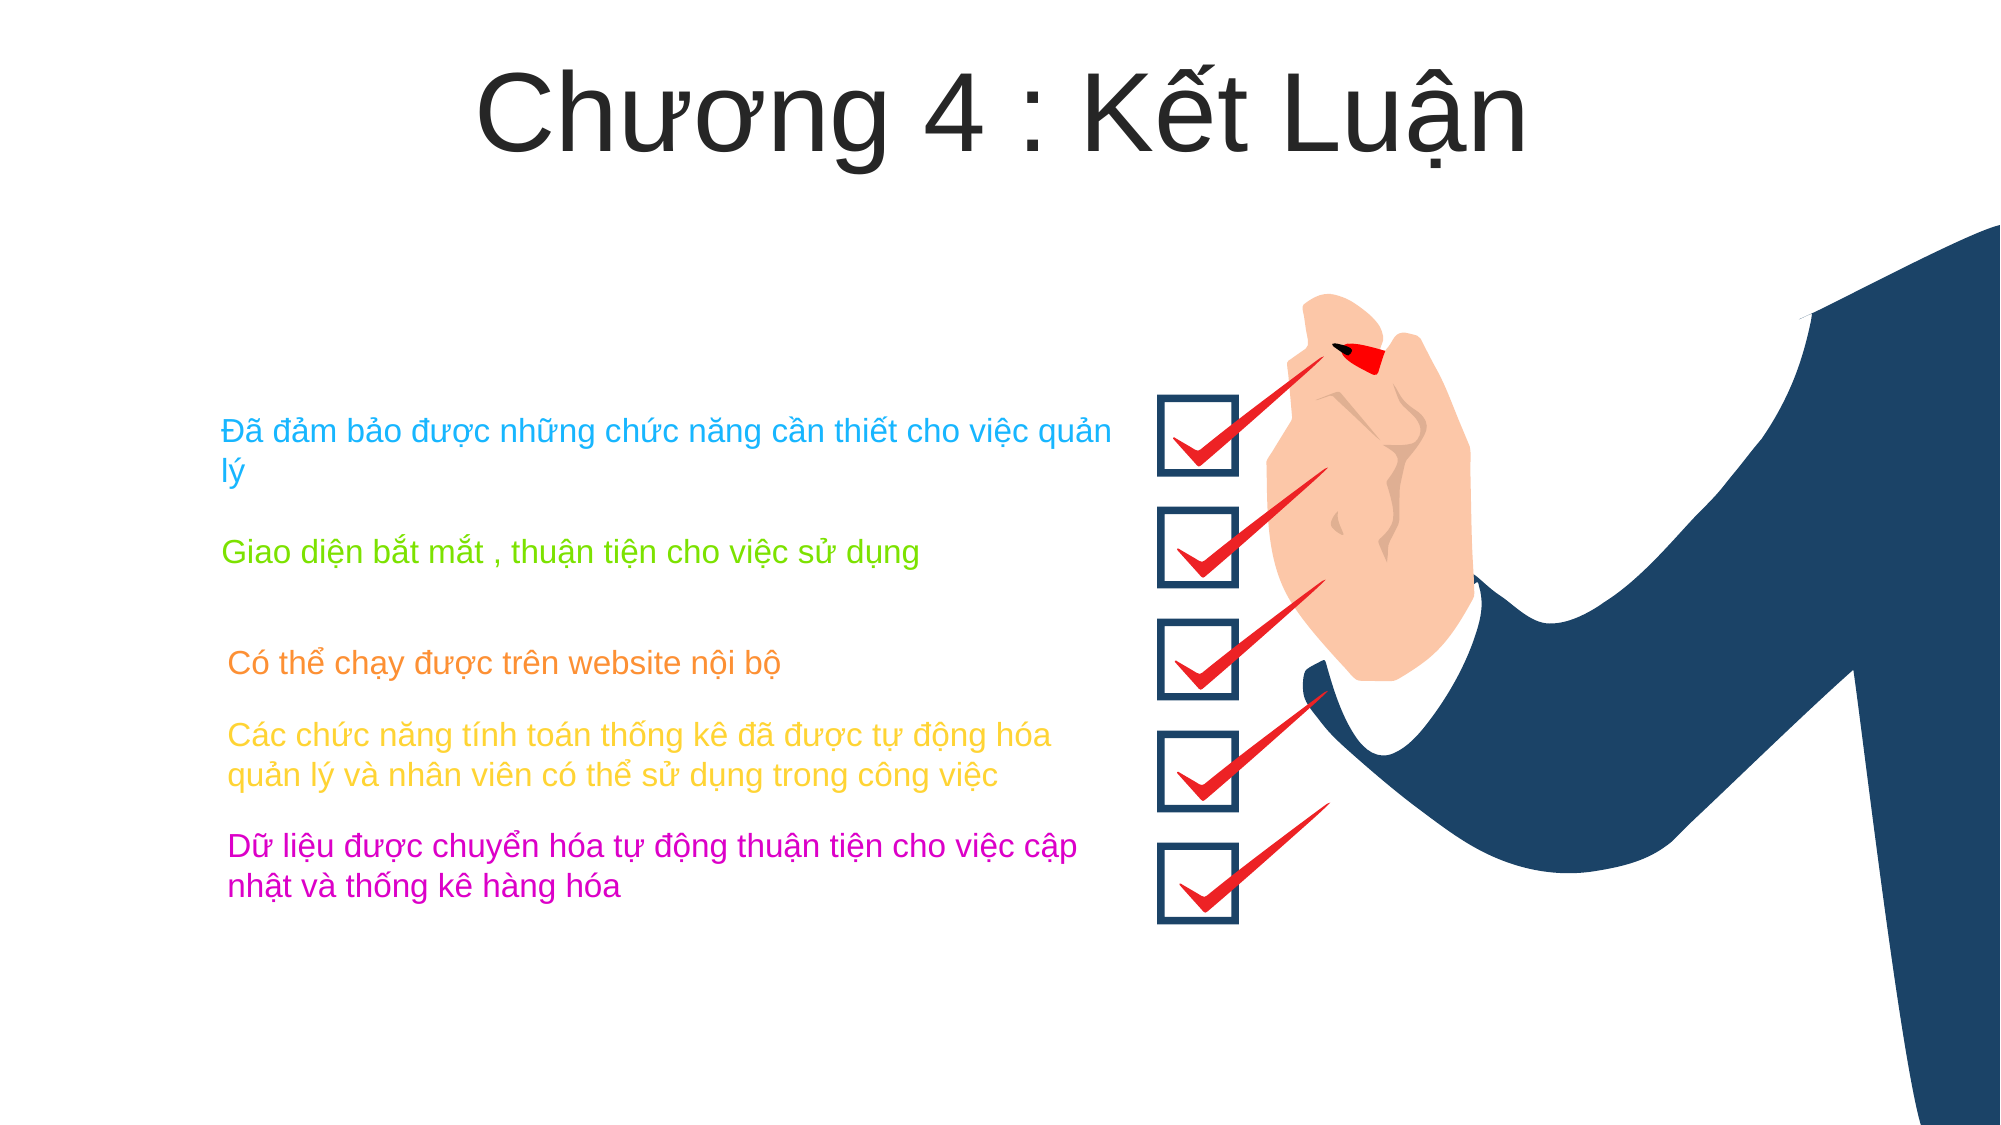

Chương 4 : Kết Luận

Đã đảm bảo được những chức năng cần thiết cho việc quản lý

Giao diện bắt mắt , thuận tiện cho việc sử dụng

Có thể chạy được trên website nội bộ

Các chức năng tính toán thống kê đã được tự động hóa quản lý và nhân viên có thể sử dụng trong công việc

Dữ liệu được chuyển hóa tự động thuận tiện cho việc cập nhật và thống kê hàng hóa